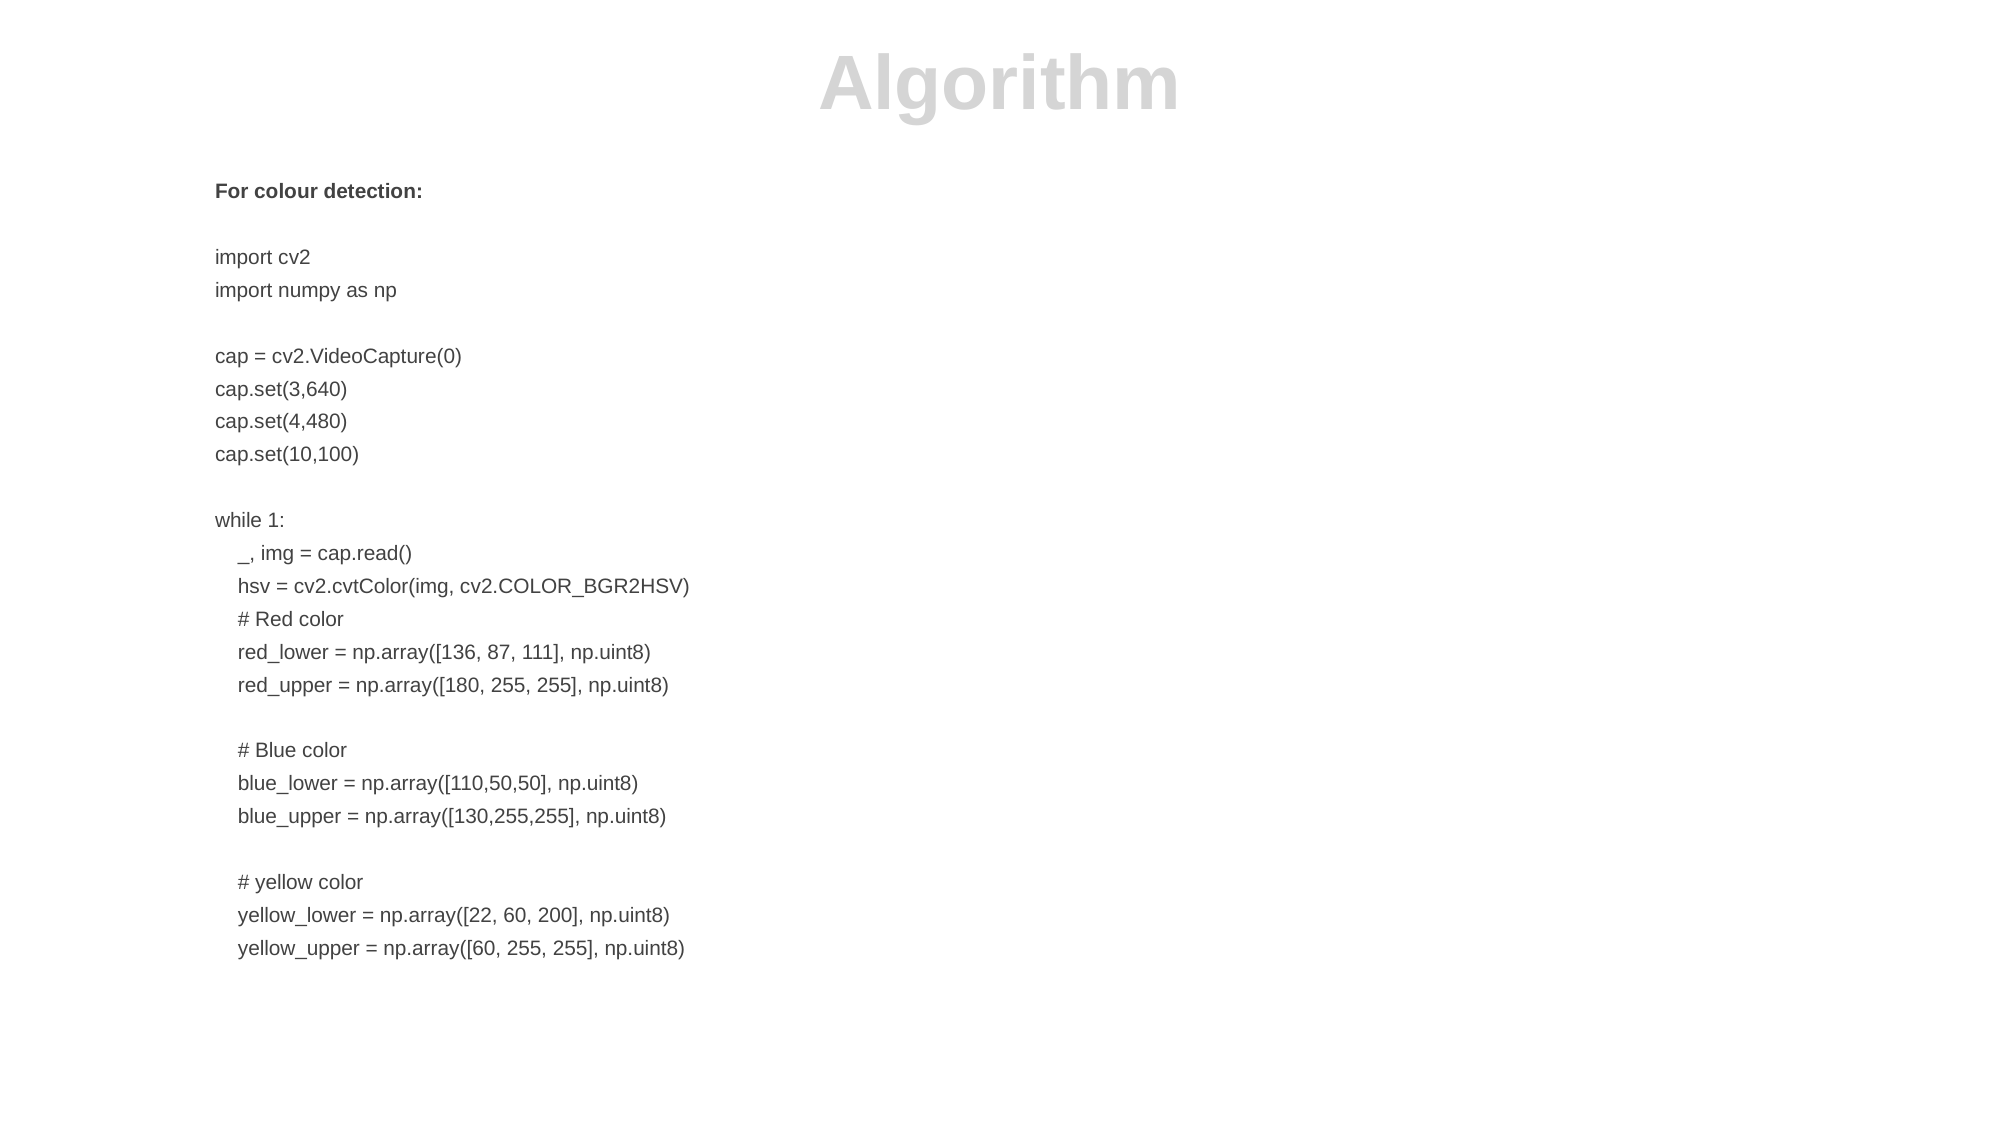

# Algorithm
For colour detection:

import cv2
import numpy as np

cap = cv2.VideoCapture(0)
cap.set(3,640)
cap.set(4,480)
cap.set(10,100)

while 1:
    _, img = cap.read()
    hsv = cv2.cvtColor(img, cv2.COLOR_BGR2HSV)
    # Red color
    red_lower = np.array([136, 87, 111], np.uint8)
    red_upper = np.array([180, 255, 255], np.uint8)

    # Blue color
    blue_lower = np.array([110,50,50], np.uint8)
    blue_upper = np.array([130,255,255], np.uint8)

    # yellow color
    yellow_lower = np.array([22, 60, 200], np.uint8)
    yellow_upper = np.array([60, 255, 255], np.uint8)